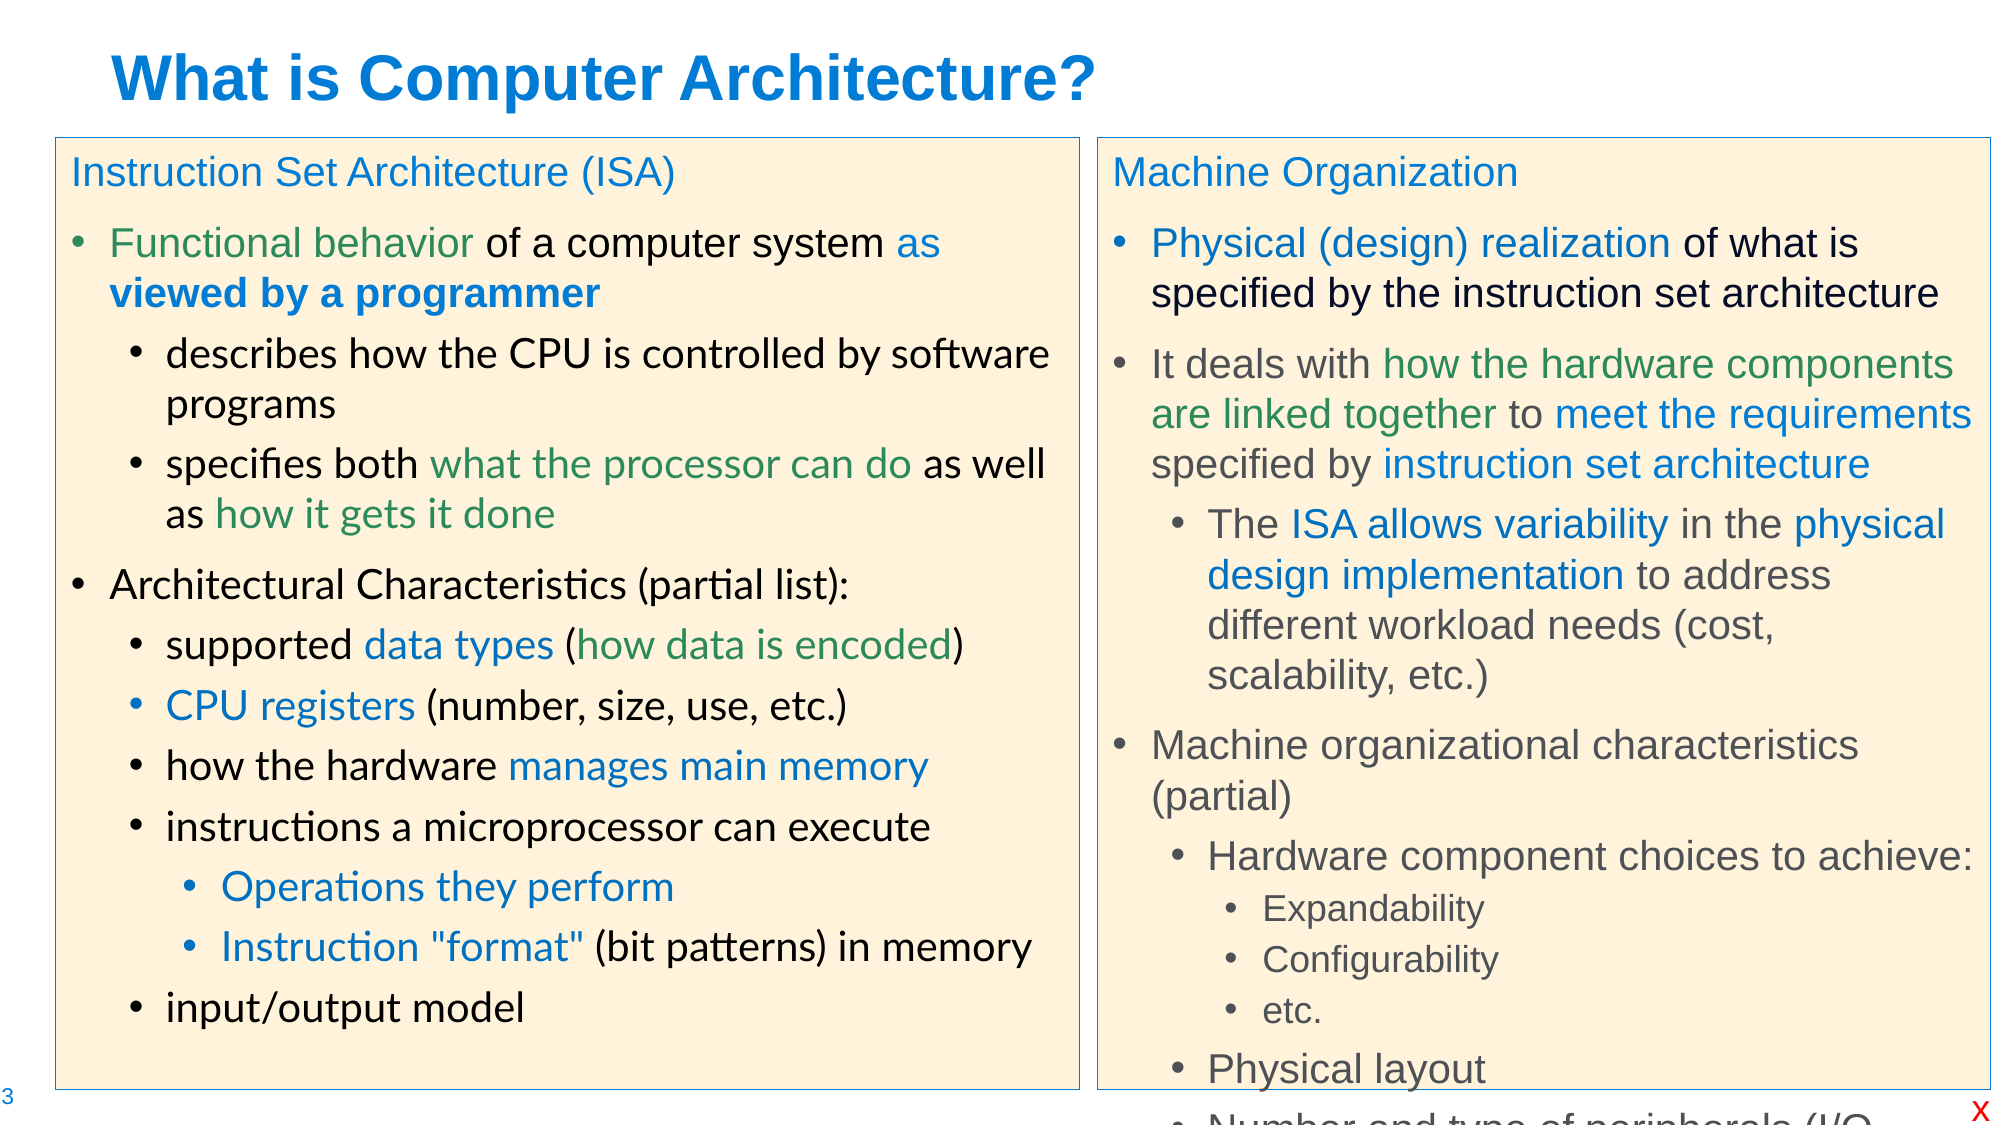

# What is Computer Architecture?
Instruction Set Architecture (ISA)
Functional behavior of a computer system as viewed by a programmer
describes how the CPU is controlled by software programs
specifies both what the processor can do as well as how it gets it done
Architectural Characteristics (partial list):
supported data types (how data is encoded)
CPU registers (number, size, use, etc.)
how the hardware manages main memory
instructions a microprocessor can execute
Operations they perform
Instruction "format" (bit patterns) in memory
input/output model
Machine Organization
Physical (design) realization of what is specified by the instruction set architecture
It deals with how the hardware components are linked together to meet the requirements specified by instruction set architecture
The ISA allows variability in the physical design implementation to address different workload needs (cost, scalability, etc.)
Machine organizational characteristics (partial)
Hardware component choices to achieve:
Expandability
Configurability
etc.
Physical layout
Number and type of peripherals (I/O devices)
x